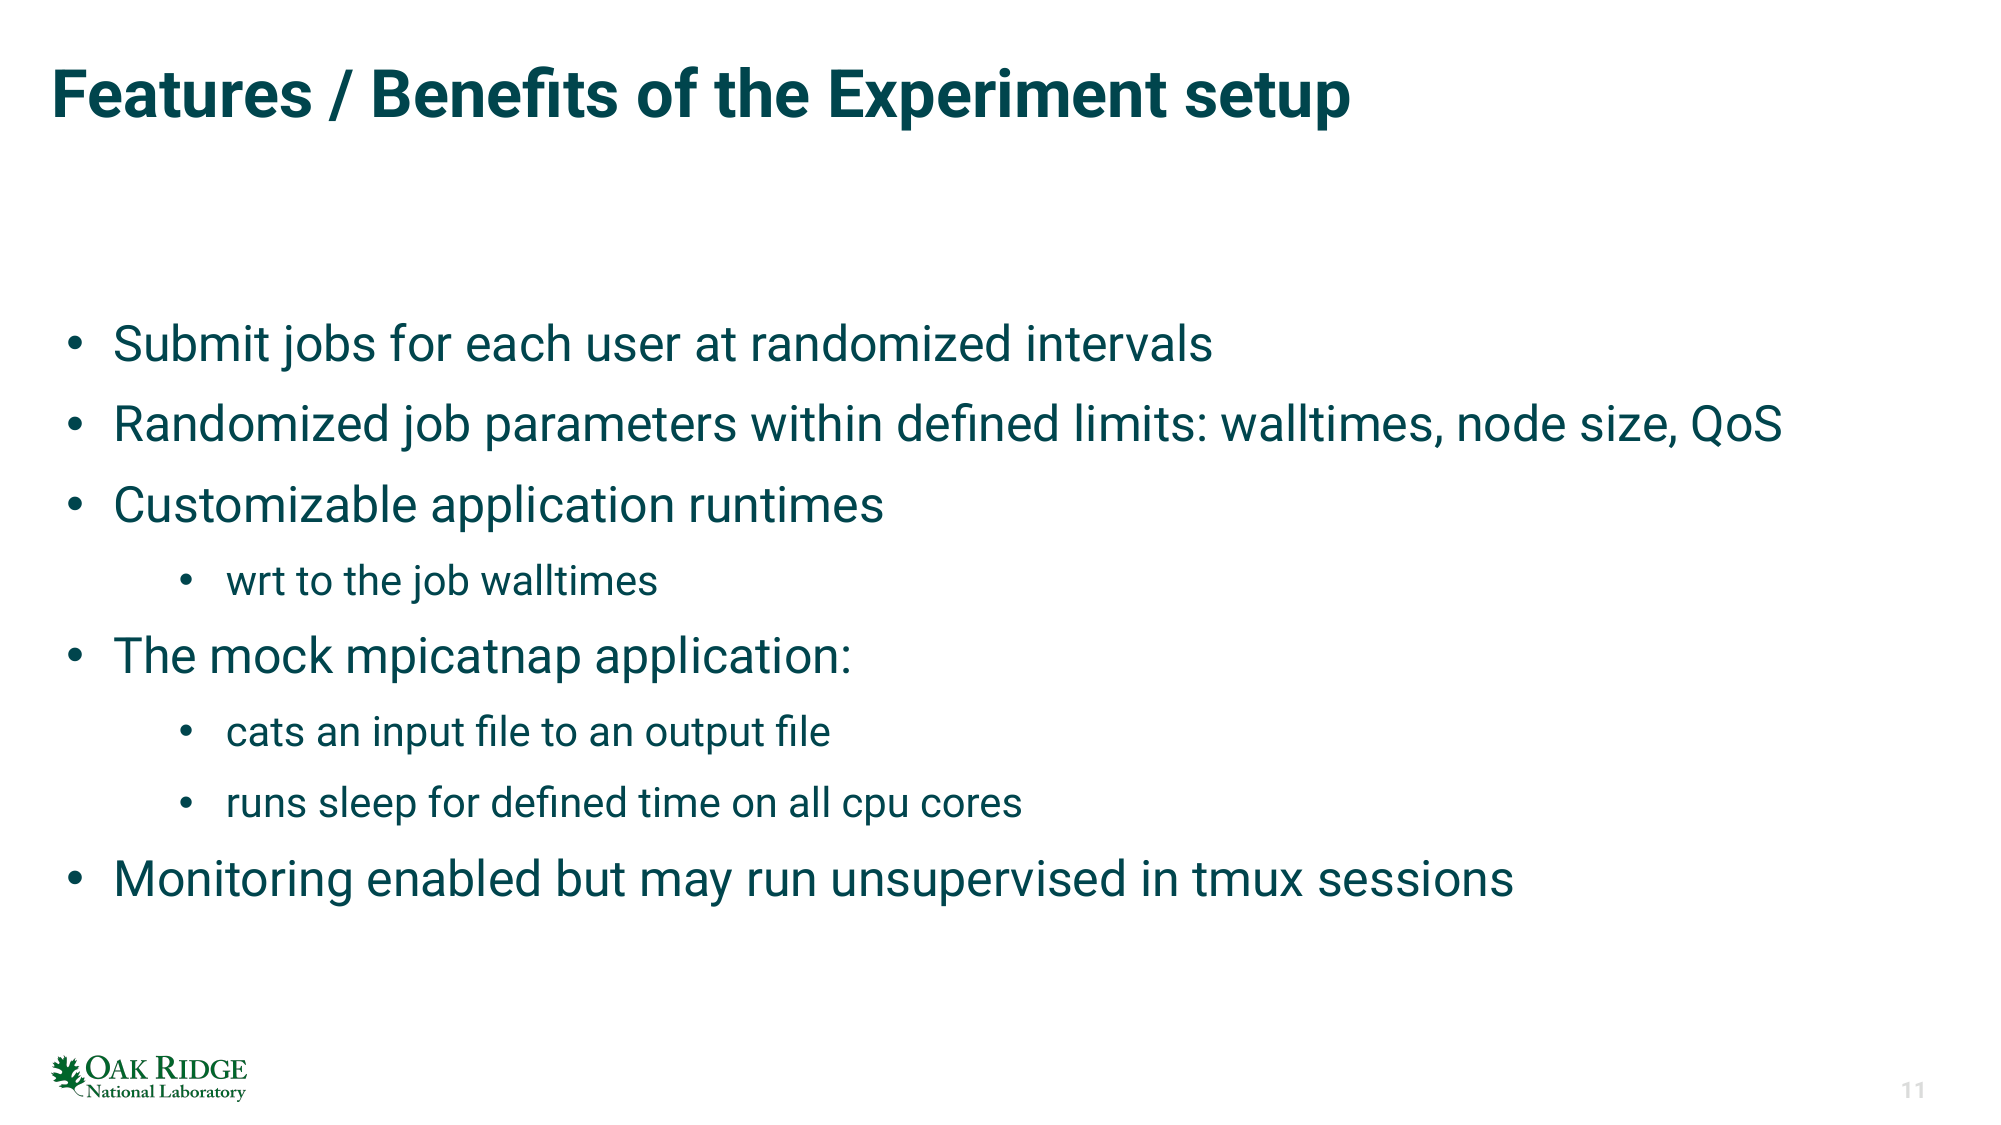

# Features / Benefits of the Experiment setup
Submit jobs for each user at randomized intervals
Randomized job parameters within defined limits: walltimes, node size, QoS
Customizable application runtimes
wrt to the job walltimes
The mock mpicatnap application:
cats an input file to an output file
runs sleep for defined time on all cpu cores
Monitoring enabled but may run unsupervised in tmux sessions